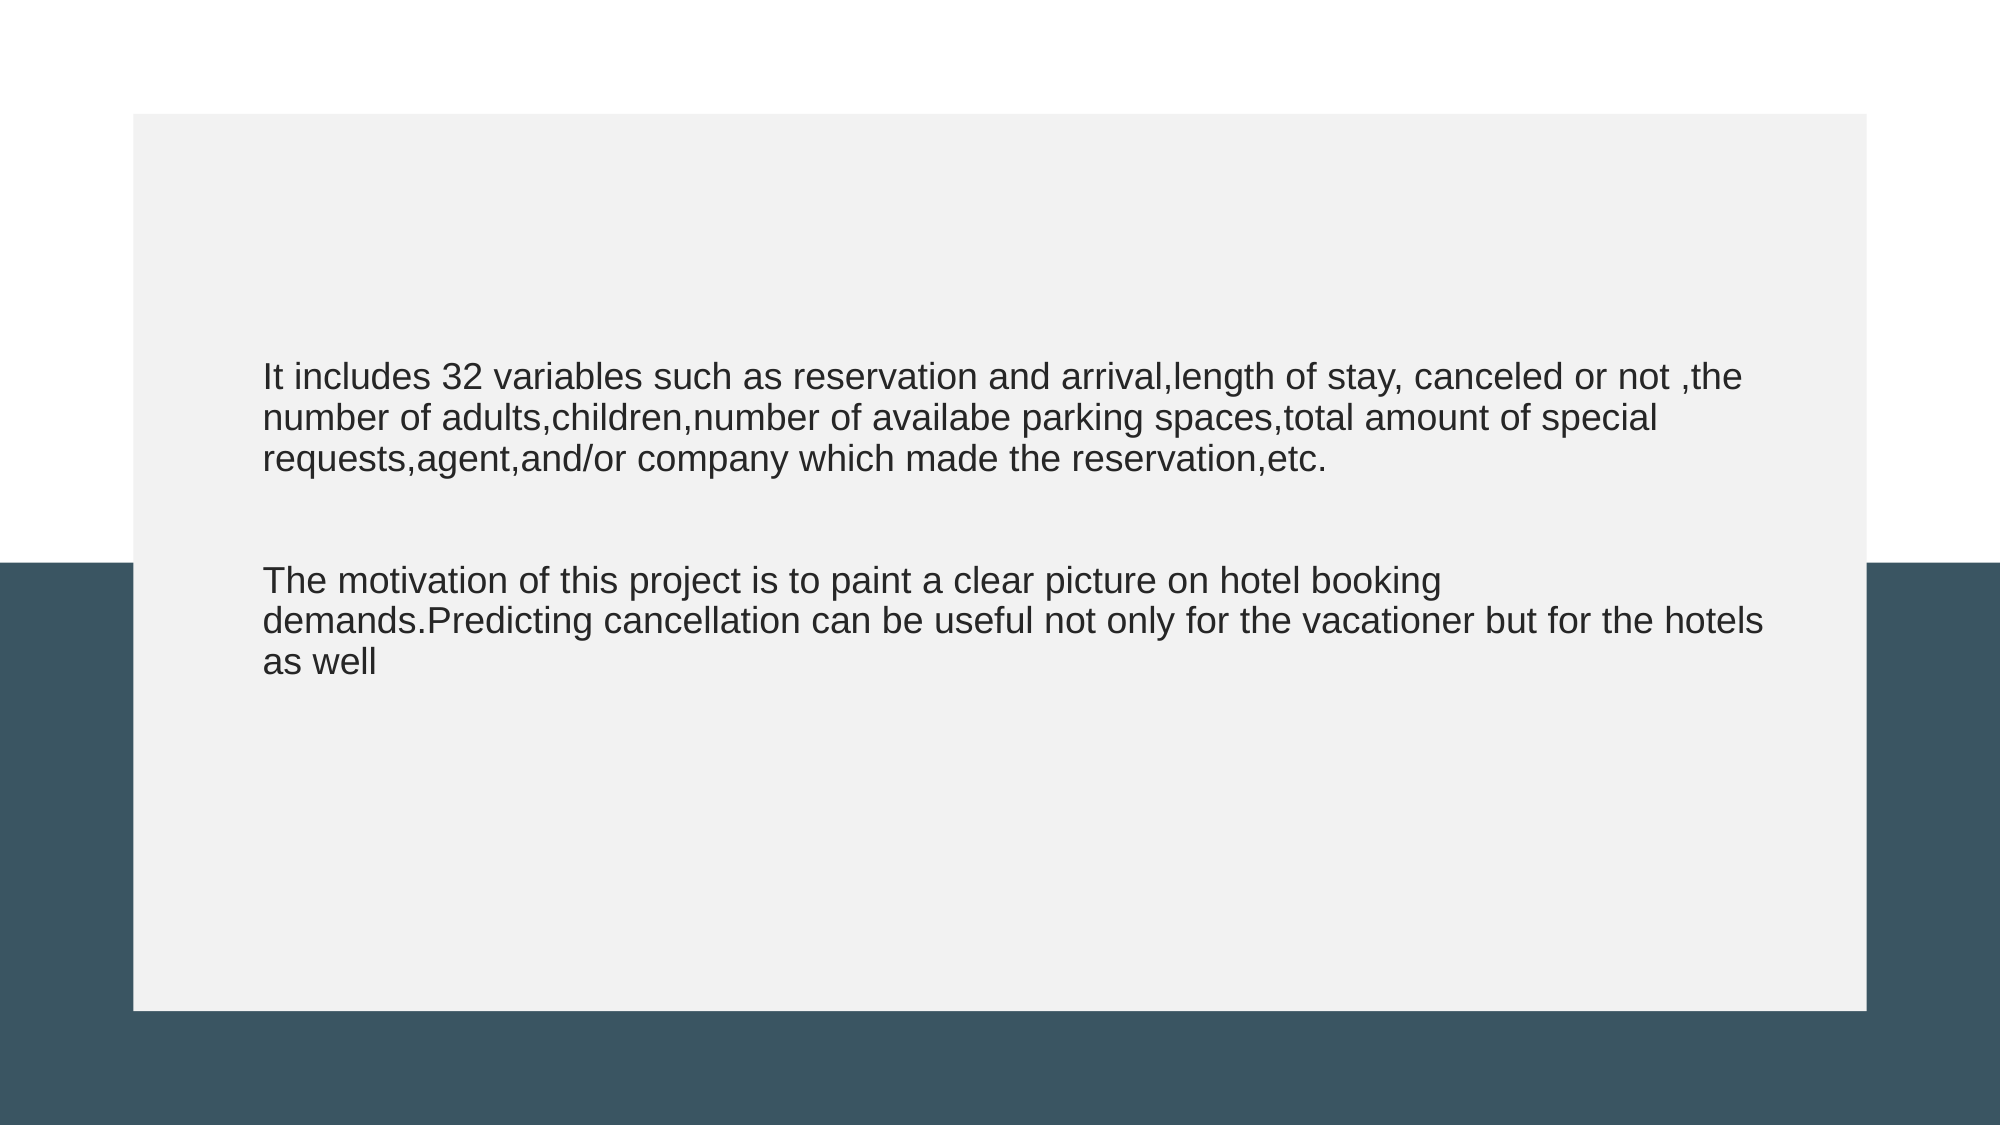

It includes 32 variables such as reservation and arrival,length of stay, canceled or not ,the number of adults,children,number of availabe parking spaces,total amount of special requests,agent,and/or company which made the reservation,etc.

The motivation of this project is to paint a clear picture on hotel booking demands.Predicting cancellation can be useful not only for the vacationer but for the hotels as well